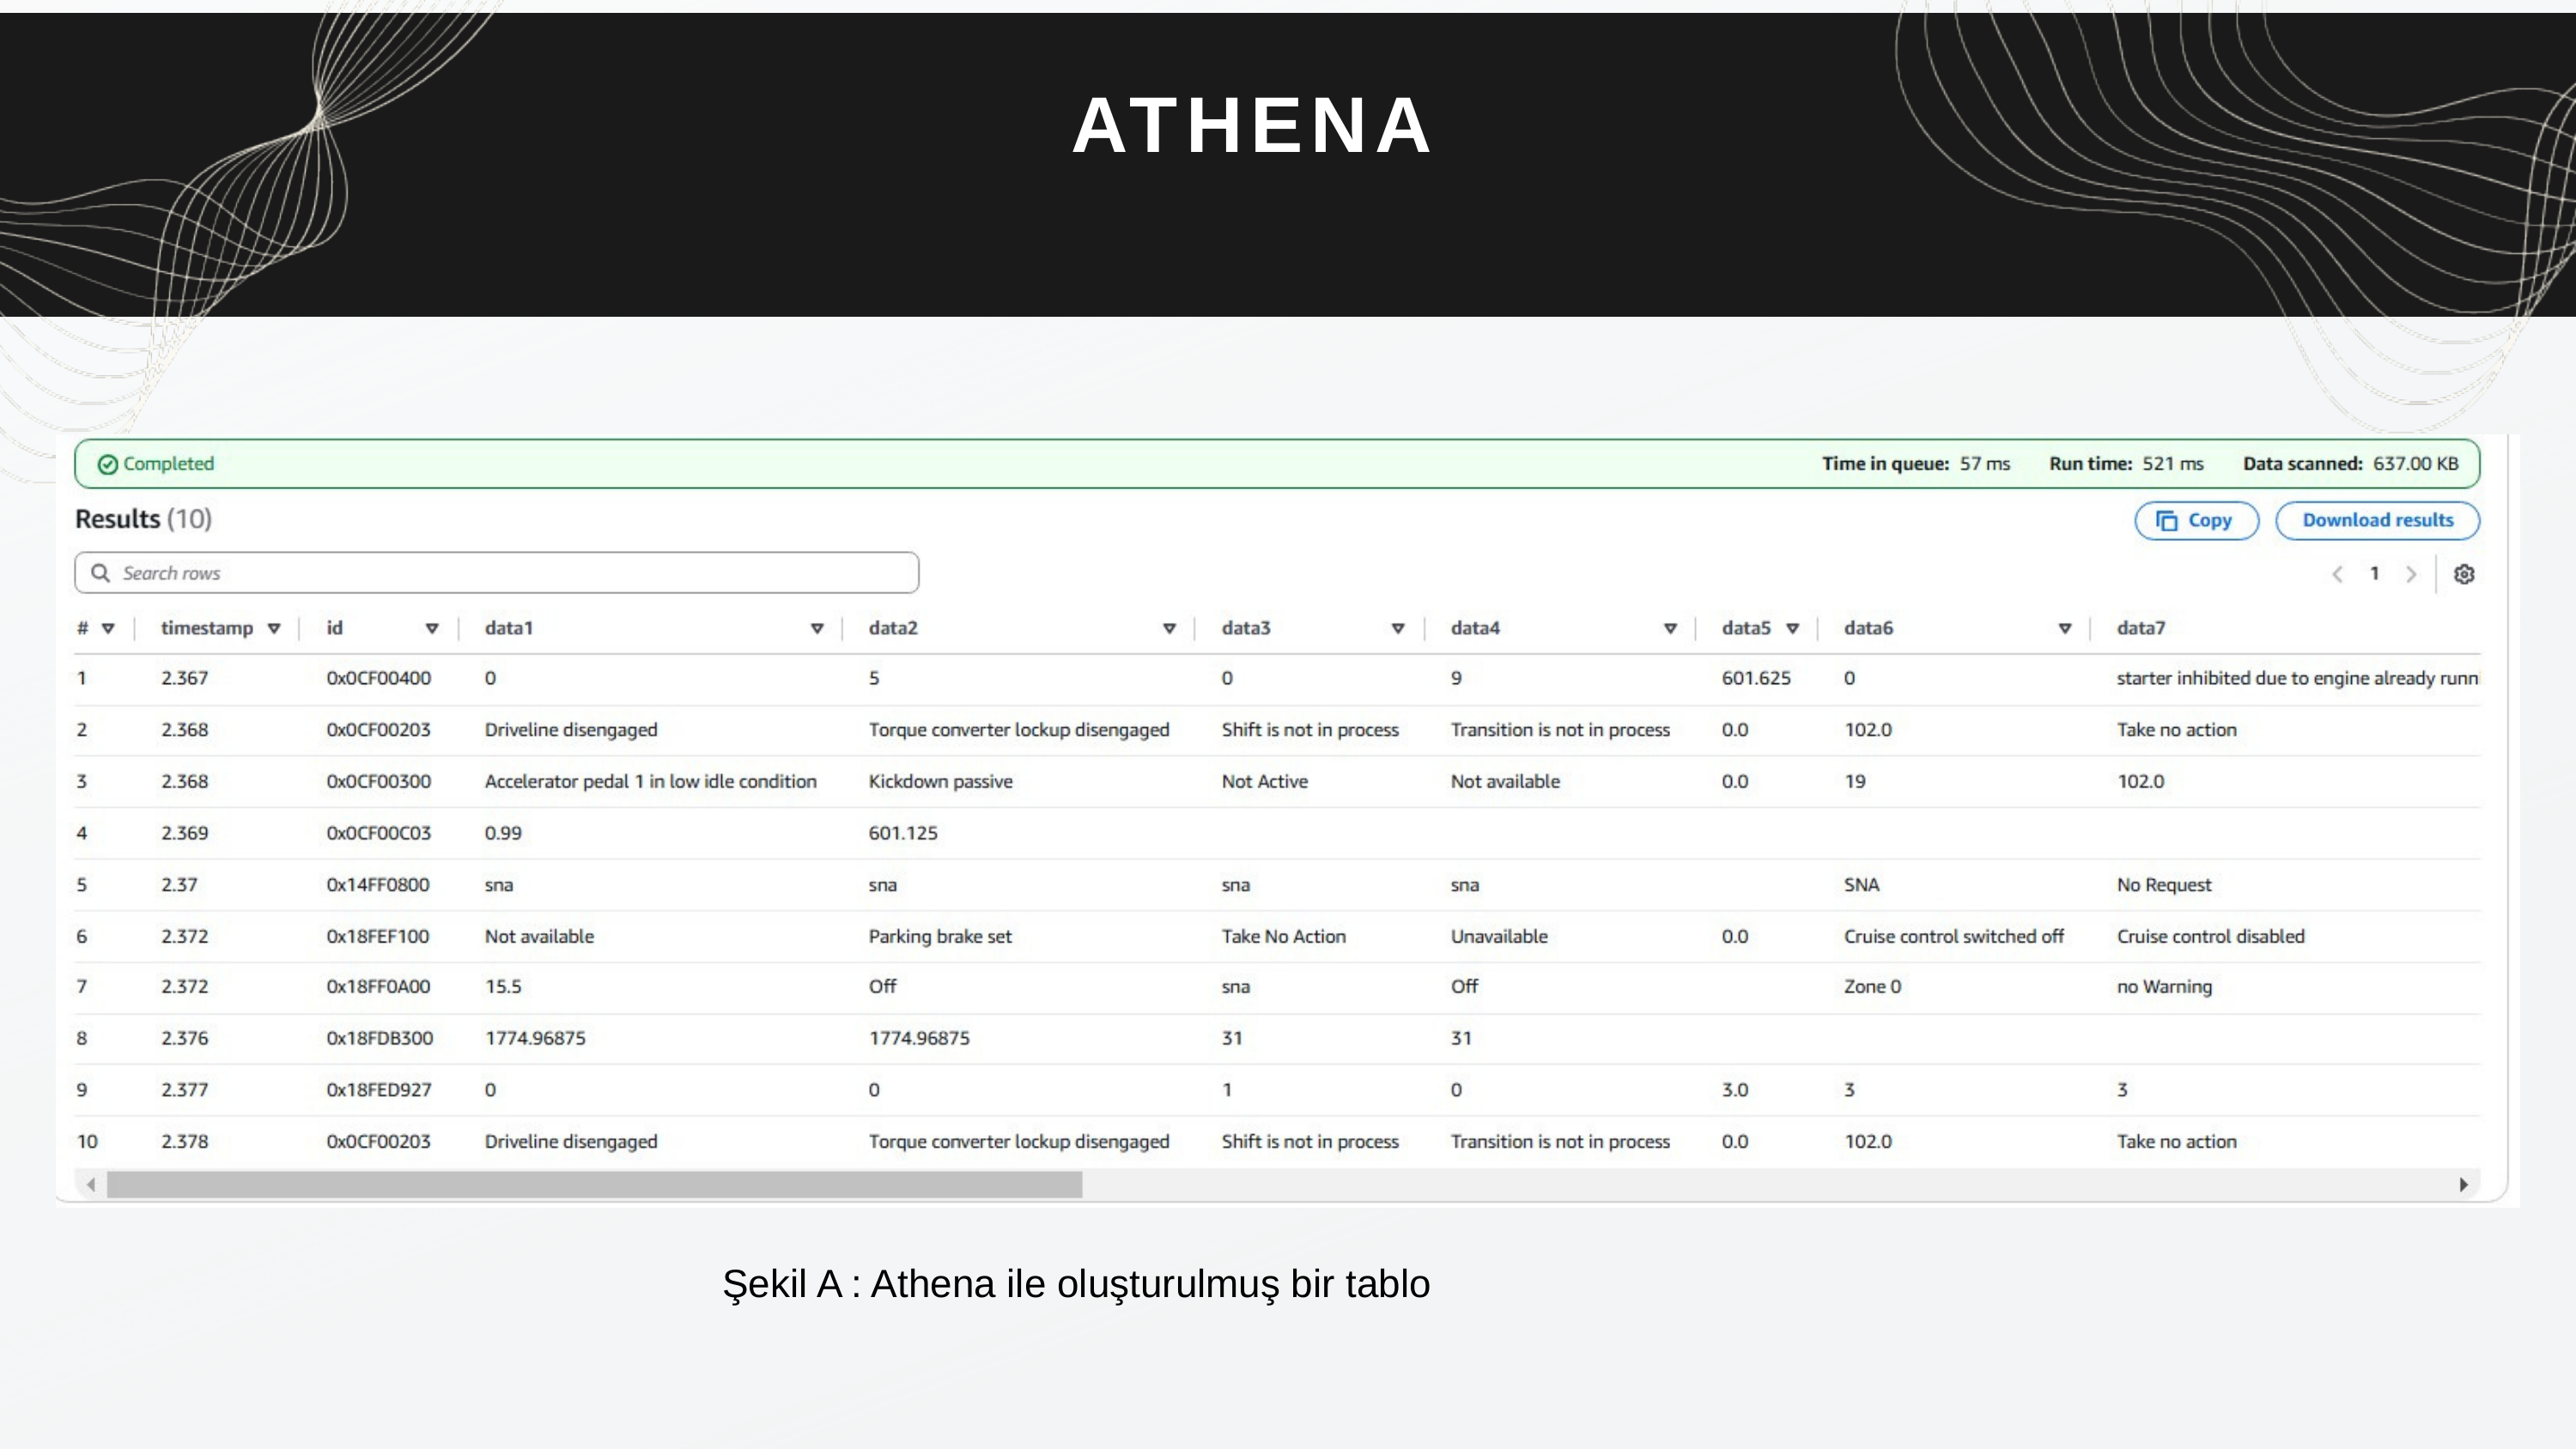

ATHENA

Şekil A : Athena ile oluşturulmuş bir tablo